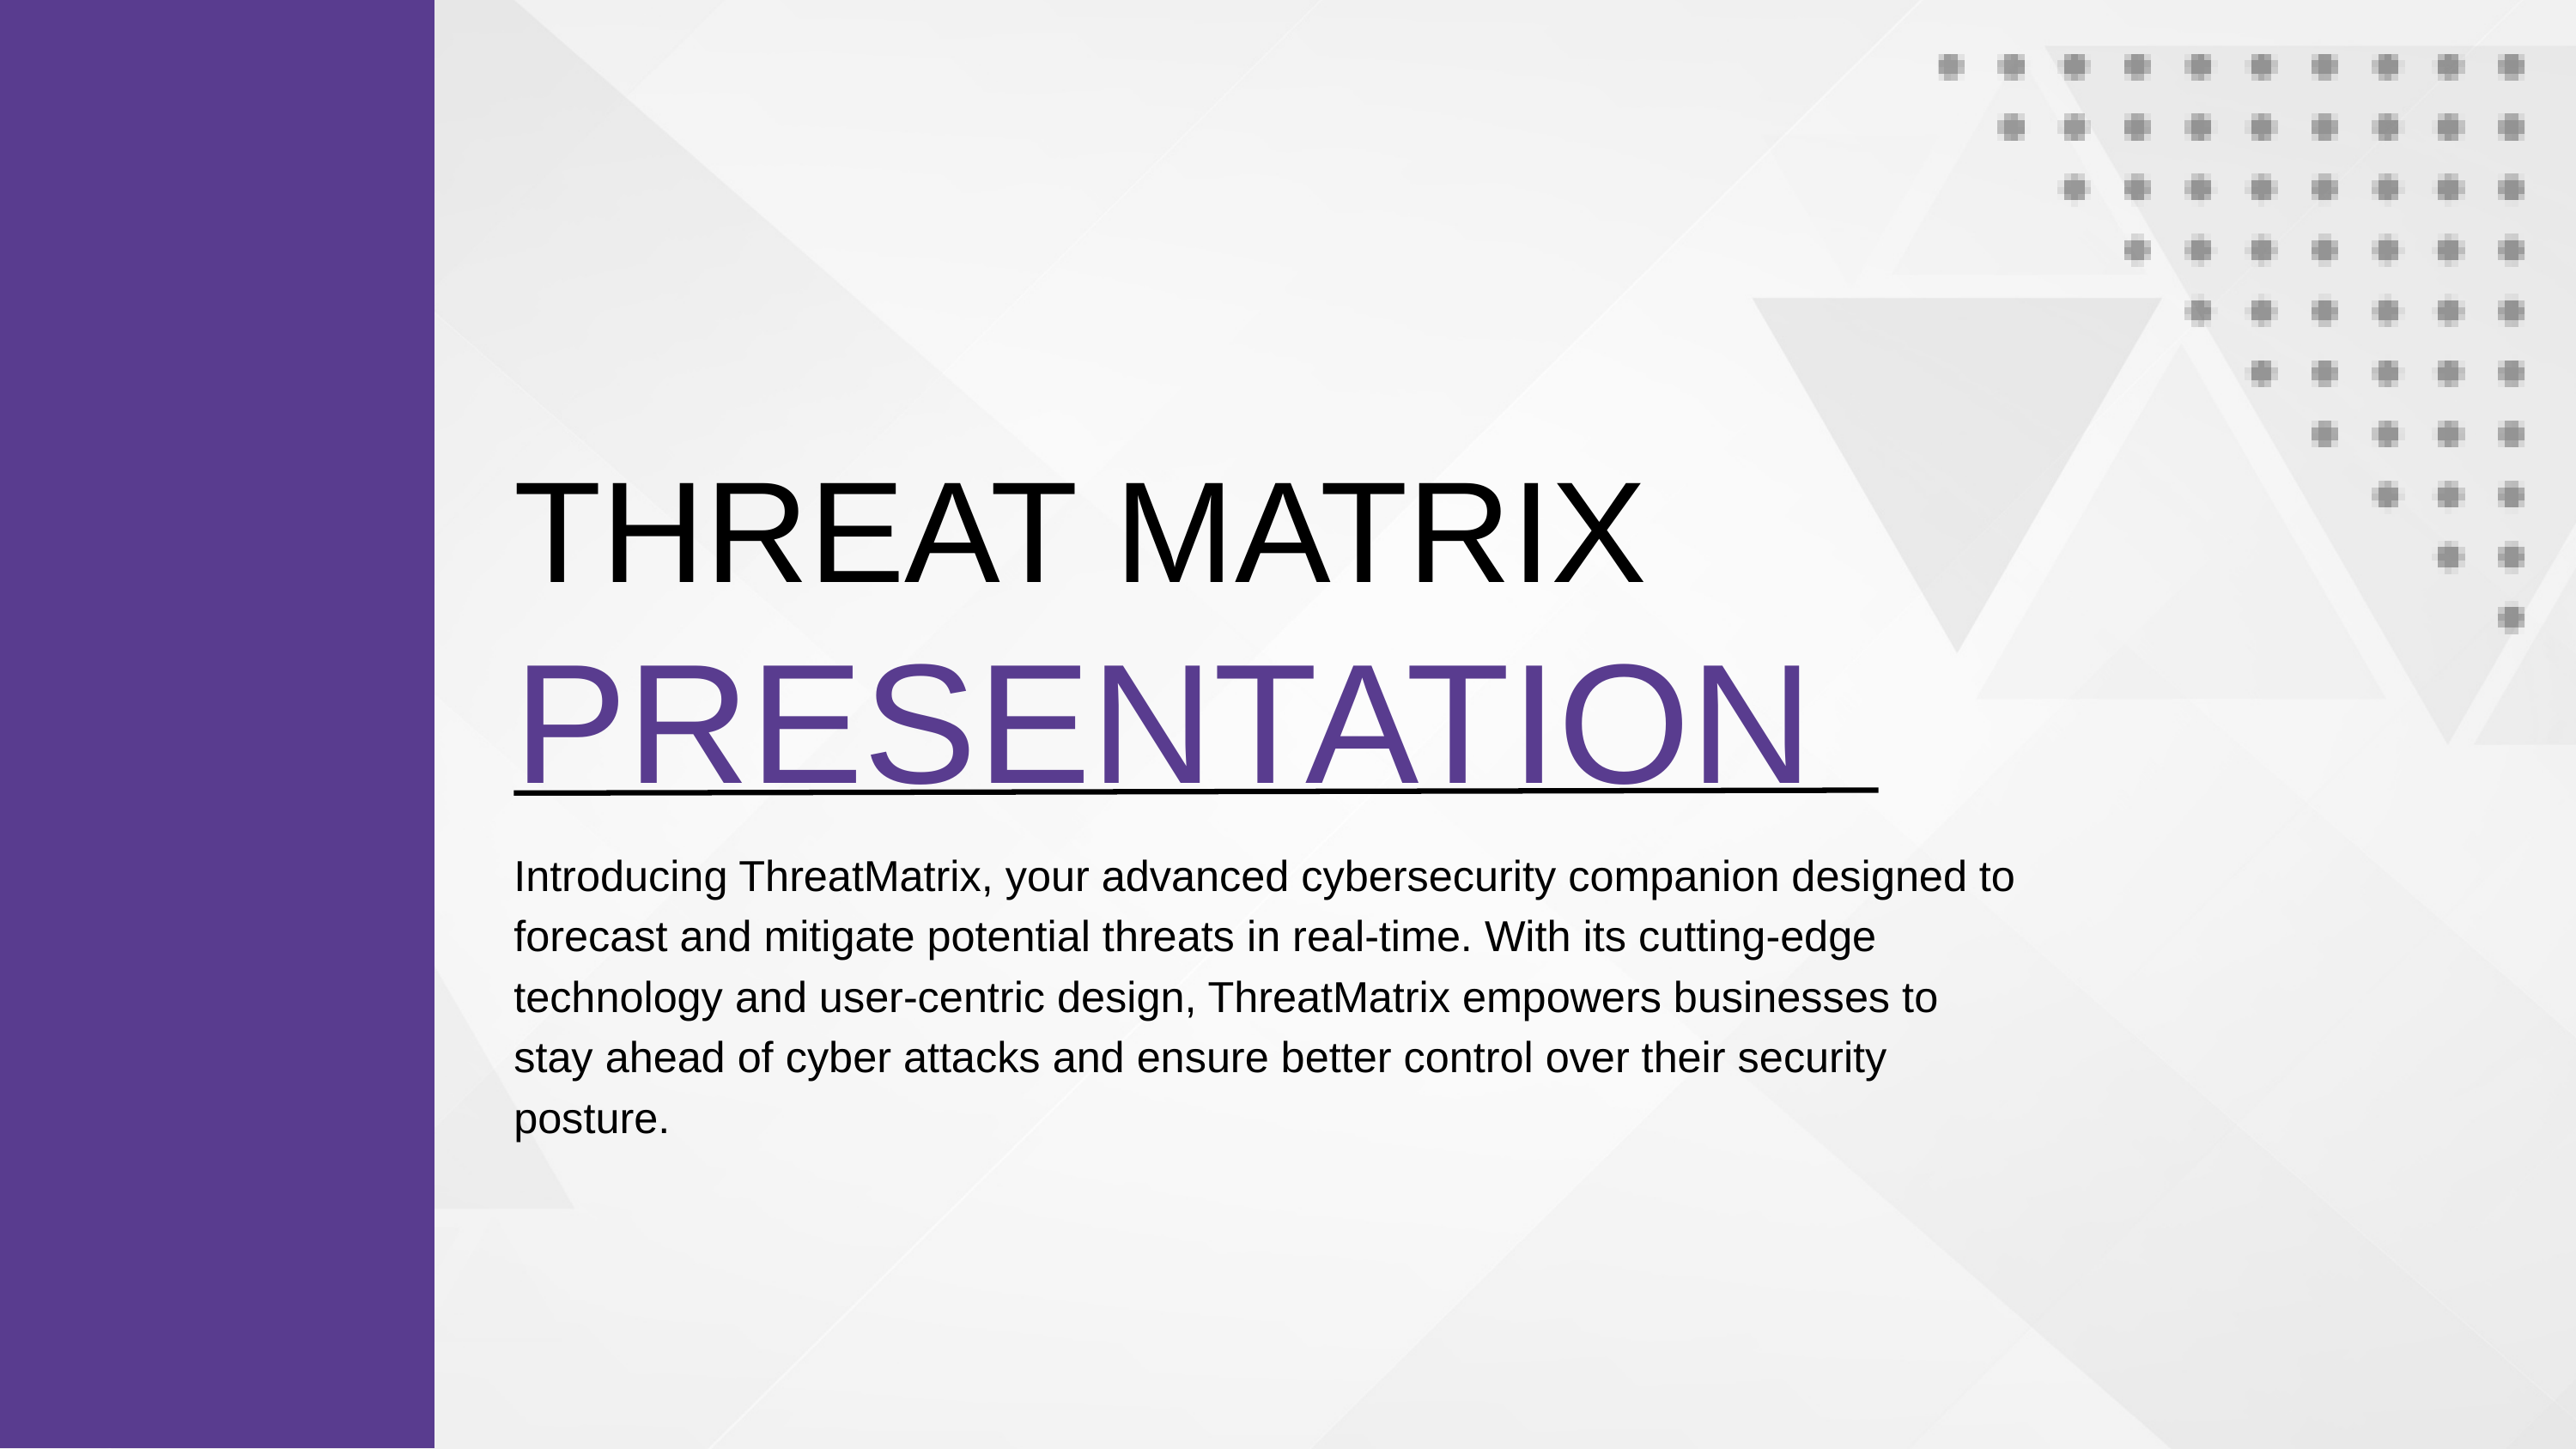

THREAT MATRIX
PRESENTATION

Introducing ThreatMatrix, your advanced cybersecurity companion designed to forecast and mitigate potential threats in real-time. With its cutting-edge technology and user-centric design, ThreatMatrix empowers businesses to stay ahead of cyber attacks and ensure better control over their security posture.